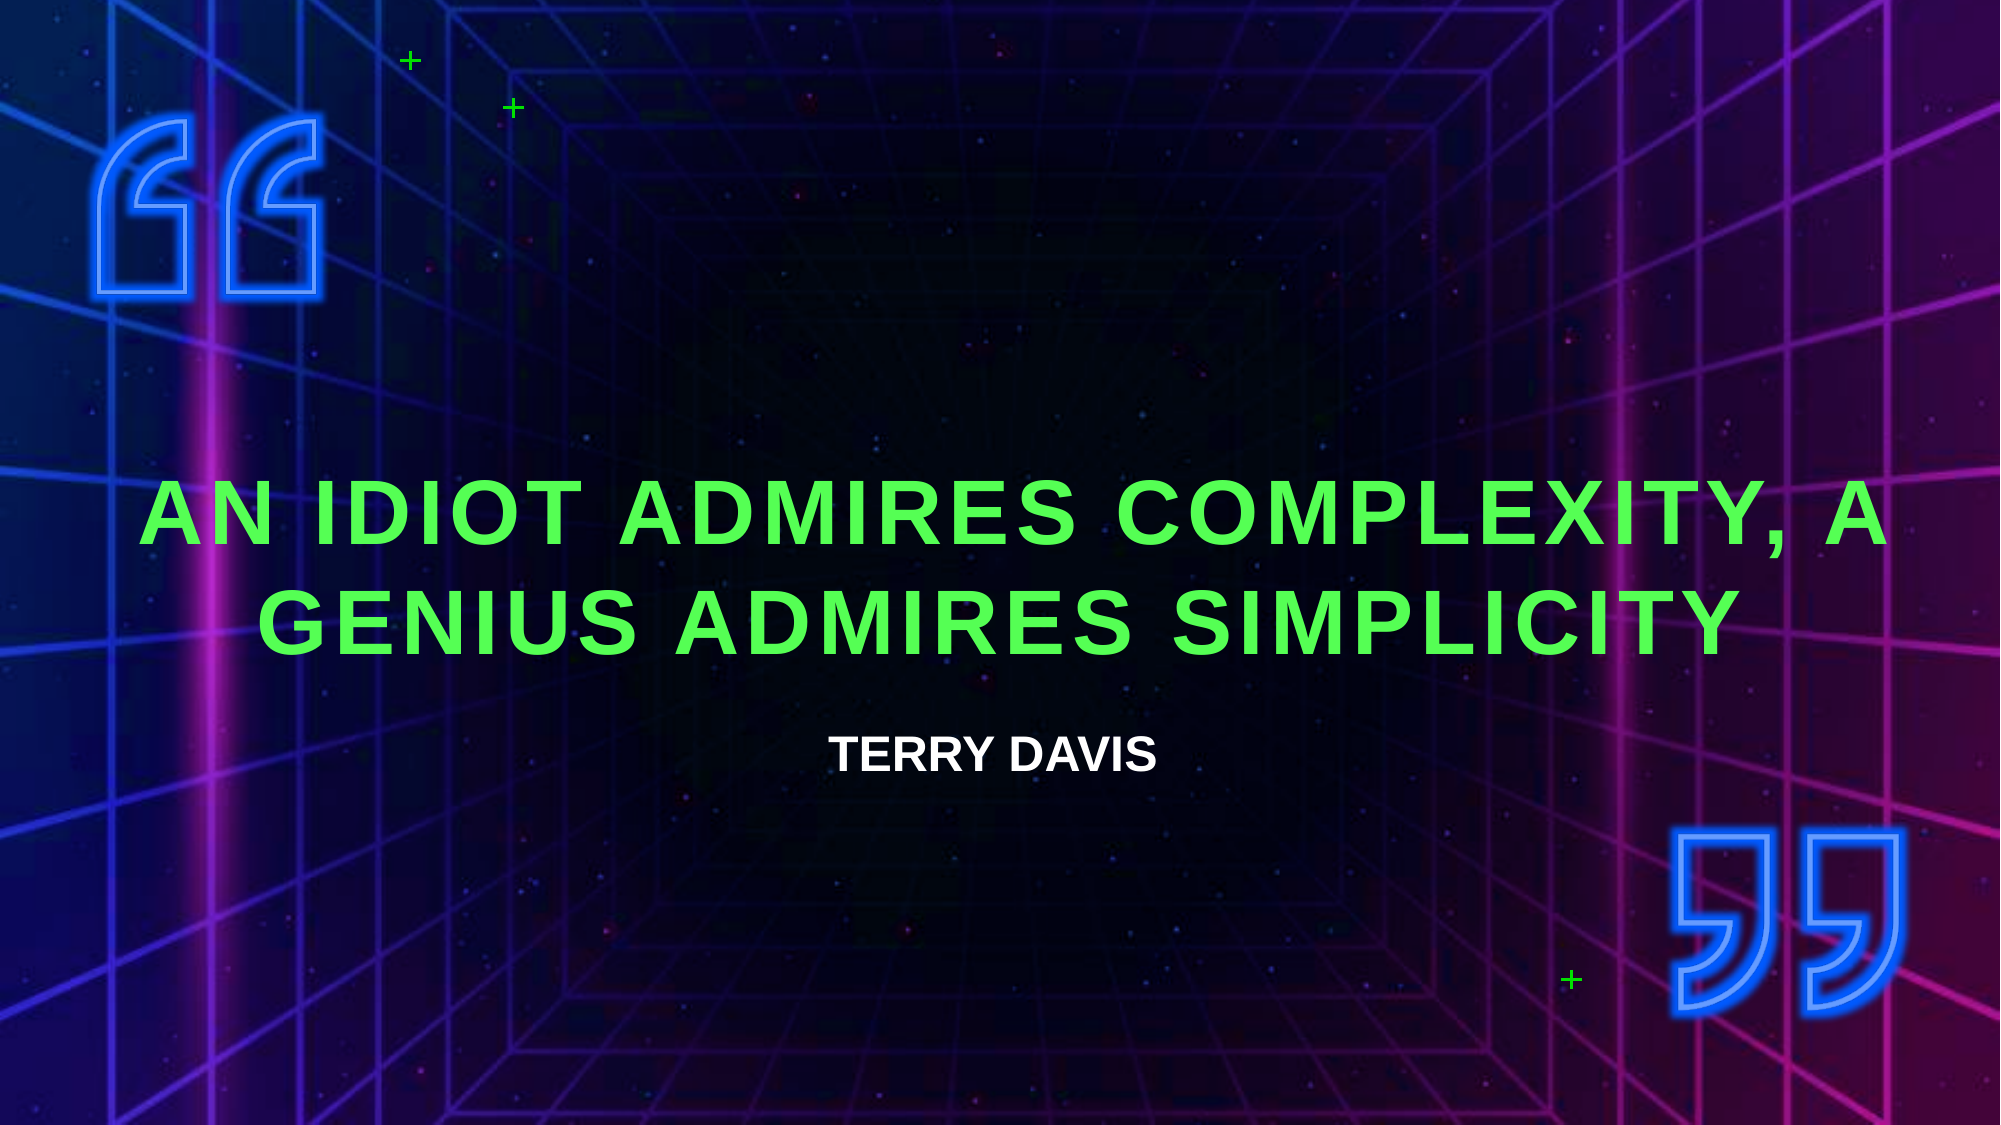

# an idiot admires complexity, a genius admires simplicity
Terry davis